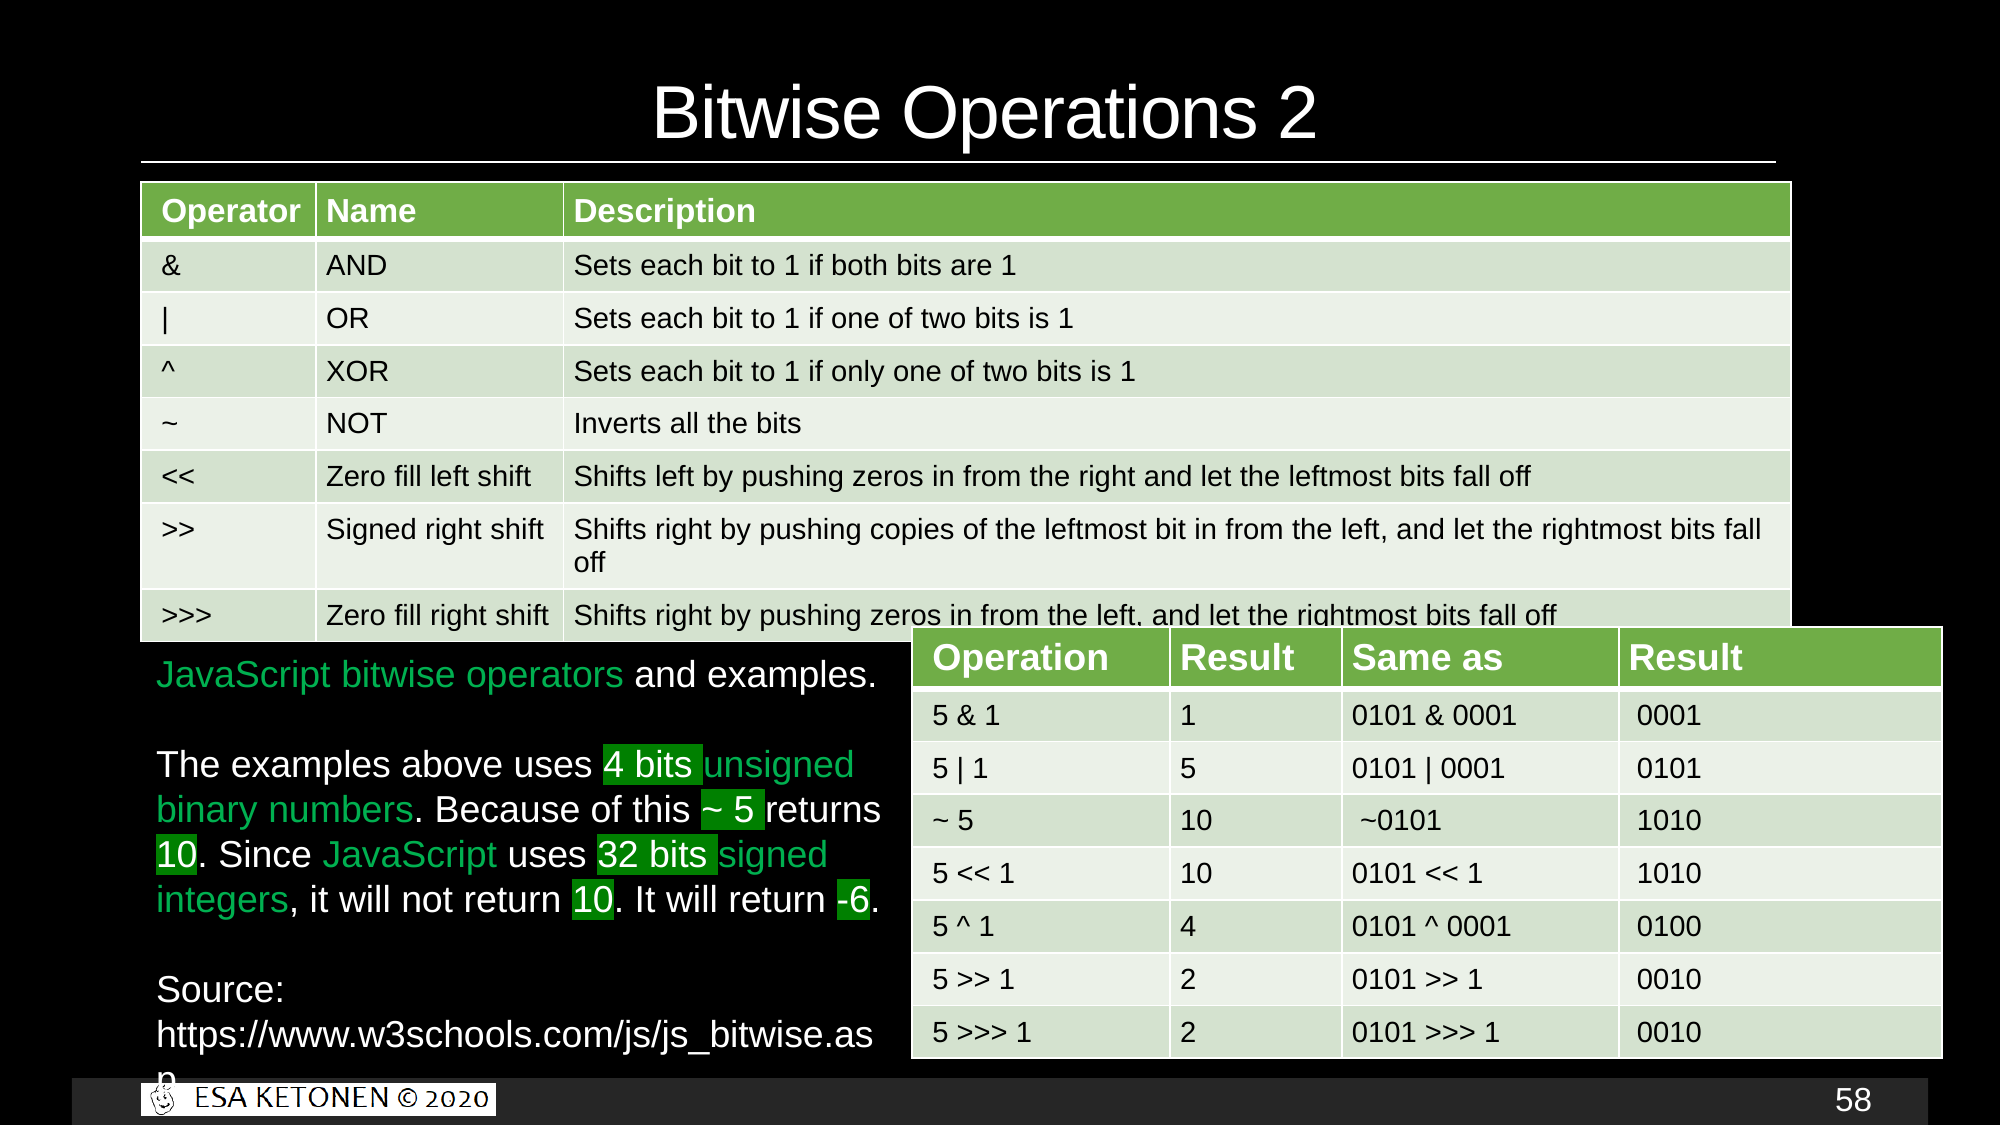

# Bitwise Operations 2

| Operator | Name | Description |
| --- | --- | --- |
| & | AND | Sets each bit to 1 if both bits are 1 |
| | | OR | Sets each bit to 1 if one of two bits is 1 |
| ^ | XOR | Sets each bit to 1 if only one of two bits is 1 |
| ~ | NOT | Inverts all the bits |
| << | Zero fill left shift | Shifts left by pushing zeros in from the right and let the leftmost bits fall off |
| >> | Signed right shift | Shifts right by pushing copies of the leftmost bit in from the left, and let the rightmost bits fall off |
| >>> | Zero fill right shift | Shifts right by pushing zeros in from the left, and let the rightmost bits fall off |
| Operation | Result | Same as | Result |
| --- | --- | --- | --- |
| 5 & 1 | 1 | 0101 & 0001 | 0001 |
| 5 | 1 | 5 | 0101 | 0001 | 0101 |
| ~ 5 | 10 | ~0101 | 1010 |
| 5 << 1 | 10 | 0101 << 1 | 1010 |
| 5 ^ 1 | 4 | 0101 ^ 0001 | 0100 |
| 5 >> 1 | 2 | 0101 >> 1 | 0010 |
| 5 >>> 1 | 2 | 0101 >>> 1 | 0010 |
JavaScript bitwise operators and examples.

The examples above uses 4 bits unsigned
binary numbers. Because of this ~ 5 returns 10. Since JavaScript uses 32 bits signed integers, it will not return 10. It will return -6.

Source: https://www.w3schools.com/js/js_bitwise.asp
58